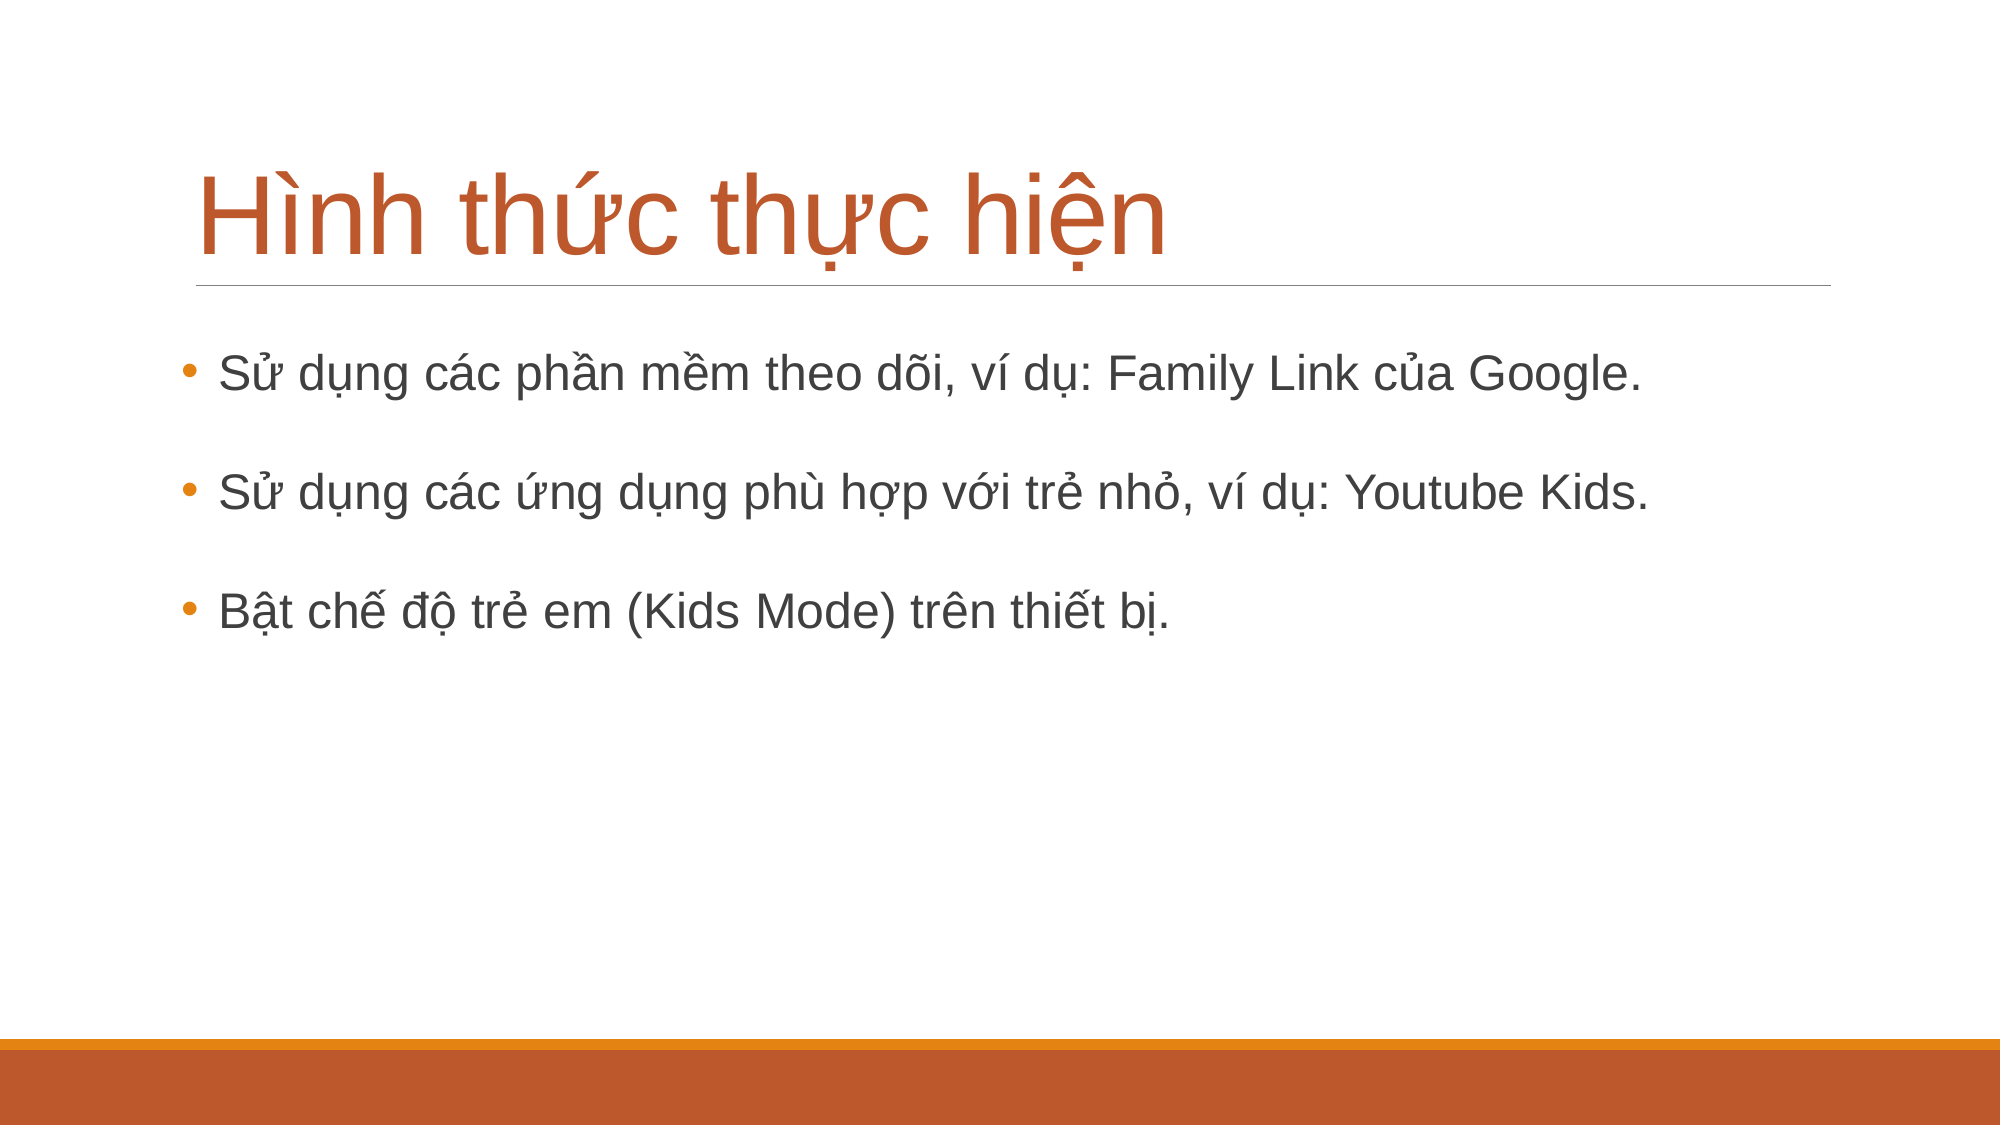

# Hình thức thực hiện
Sử dụng các phần mềm theo dõi, ví dụ: Family Link của Google.
Sử dụng các ứng dụng phù hợp với trẻ nhỏ, ví dụ: Youtube Kids.
Bật chế độ trẻ em (Kids Mode) trên thiết bị.

19